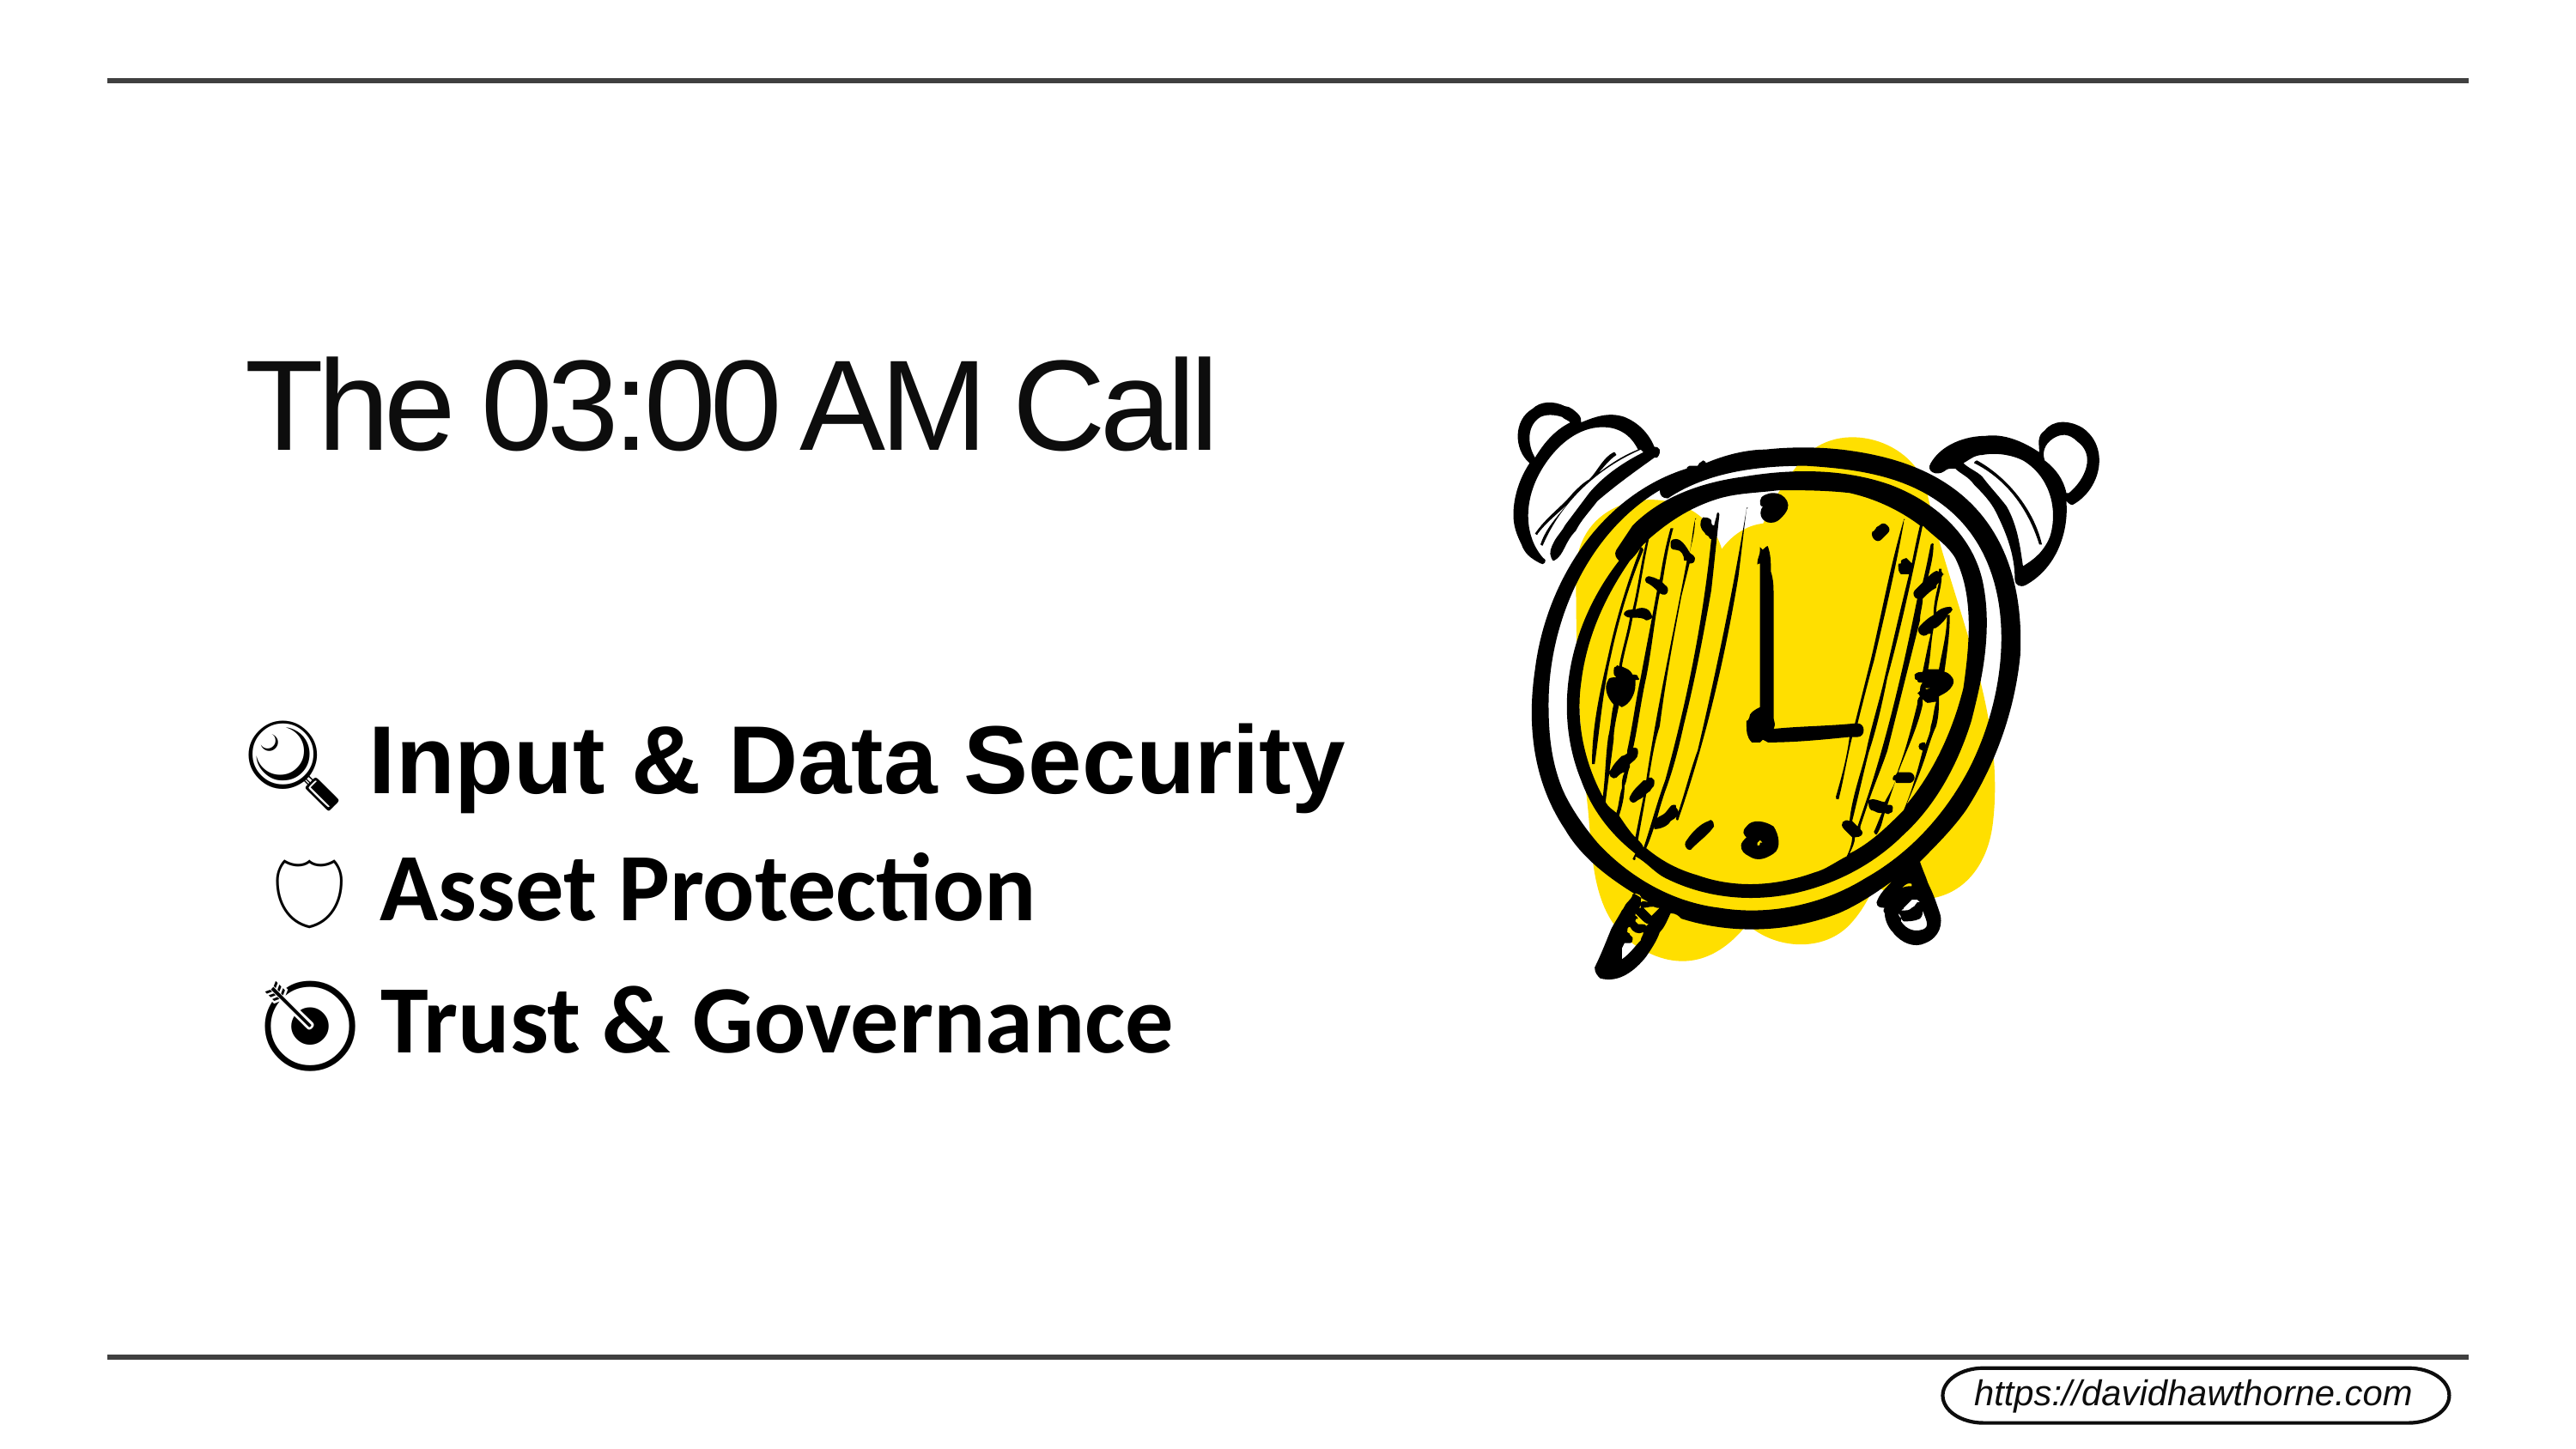

The 03:00 AM Call

🔍 Input & Data Security
🛡️ Asset Protection
🎯 Trust & Governance

https://davidhawthorne.com